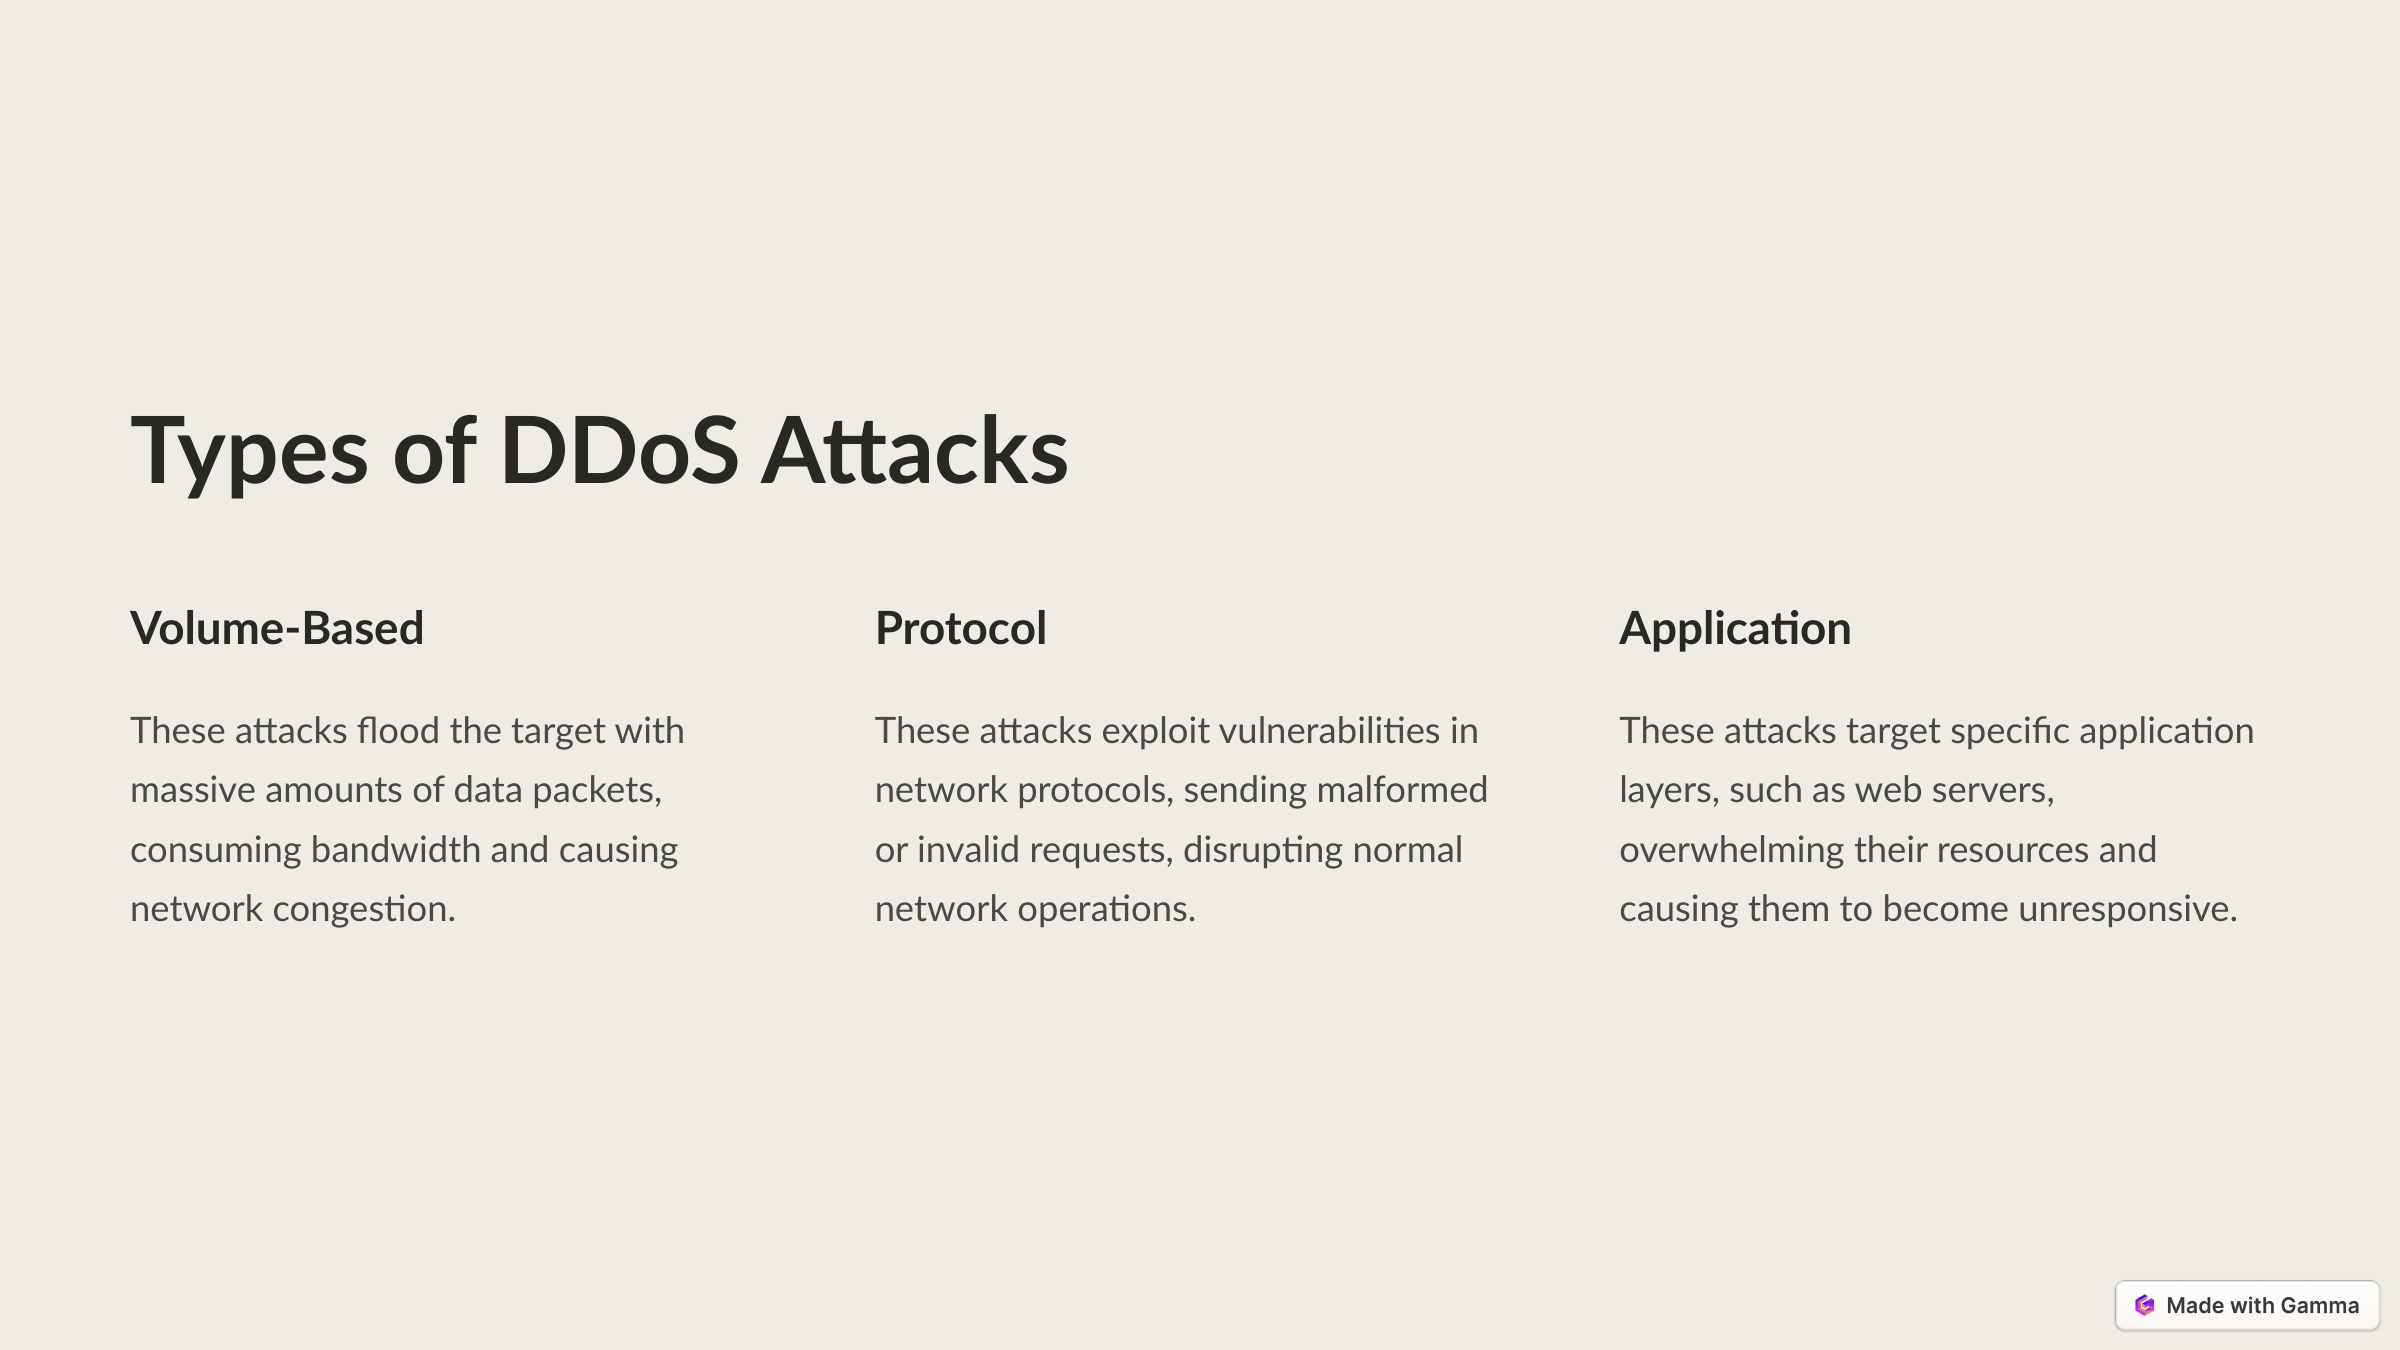

Types of DDoS Attacks
Volume-Based
Protocol
Application
These attacks flood the target with massive amounts of data packets, consuming bandwidth and causing network congestion.
These attacks exploit vulnerabilities in network protocols, sending malformed or invalid requests, disrupting normal network operations.
These attacks target specific application layers, such as web servers, overwhelming their resources and causing them to become unresponsive.